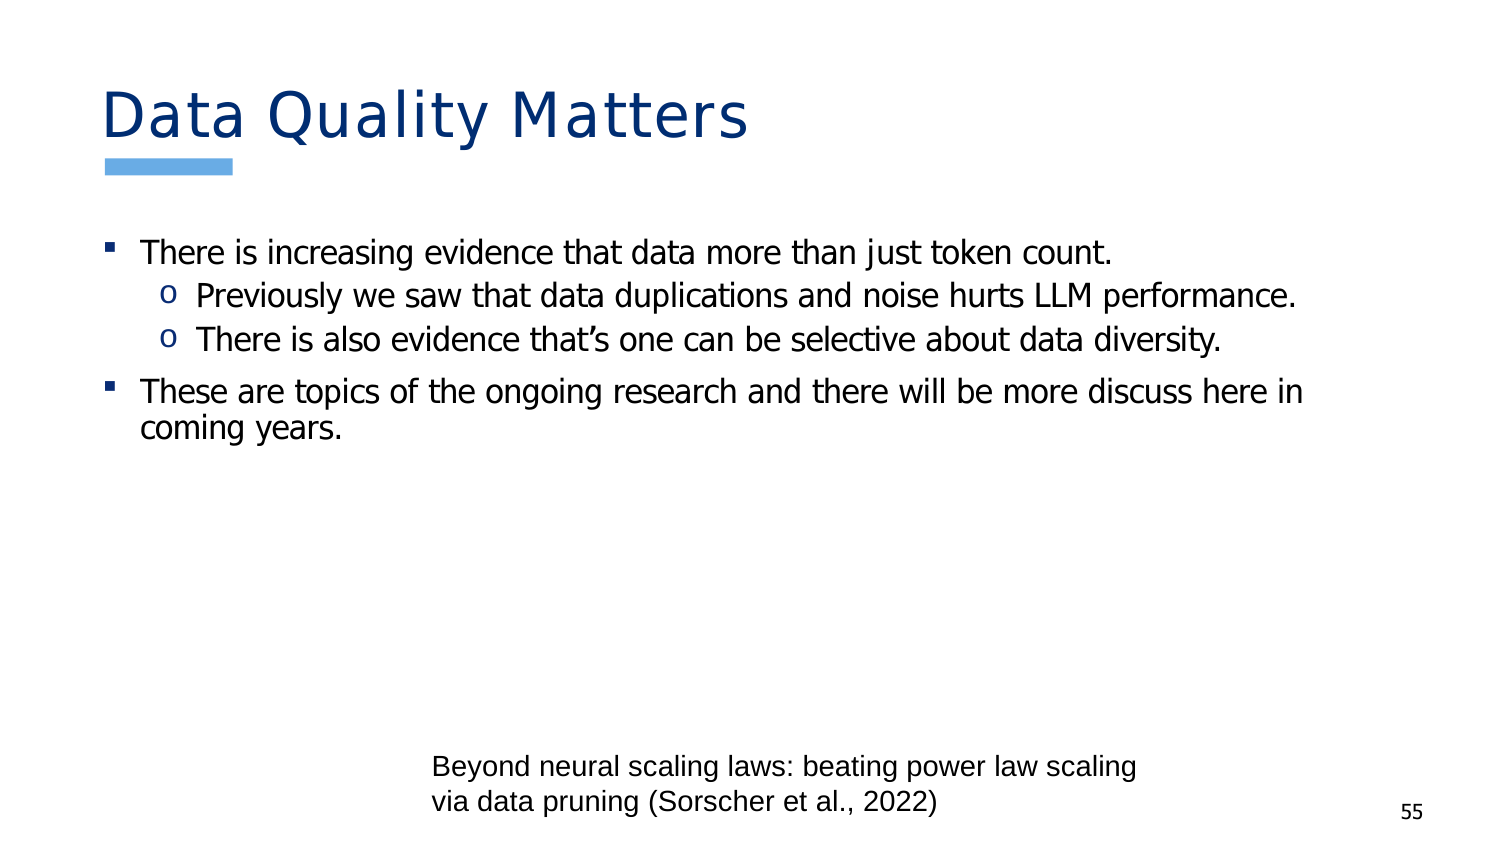

# Data Quality Matters
There is increasing evidence that data more than just token count.
Previously we saw that data duplications and noise hurts LLM performance.
There is also evidence that’s one can be selective about data diversity.
These are topics of the ongoing research and there will be more discuss here in coming years.
Beyond neural scaling laws: beating power law scaling via data pruning (Sorscher et al., 2022)